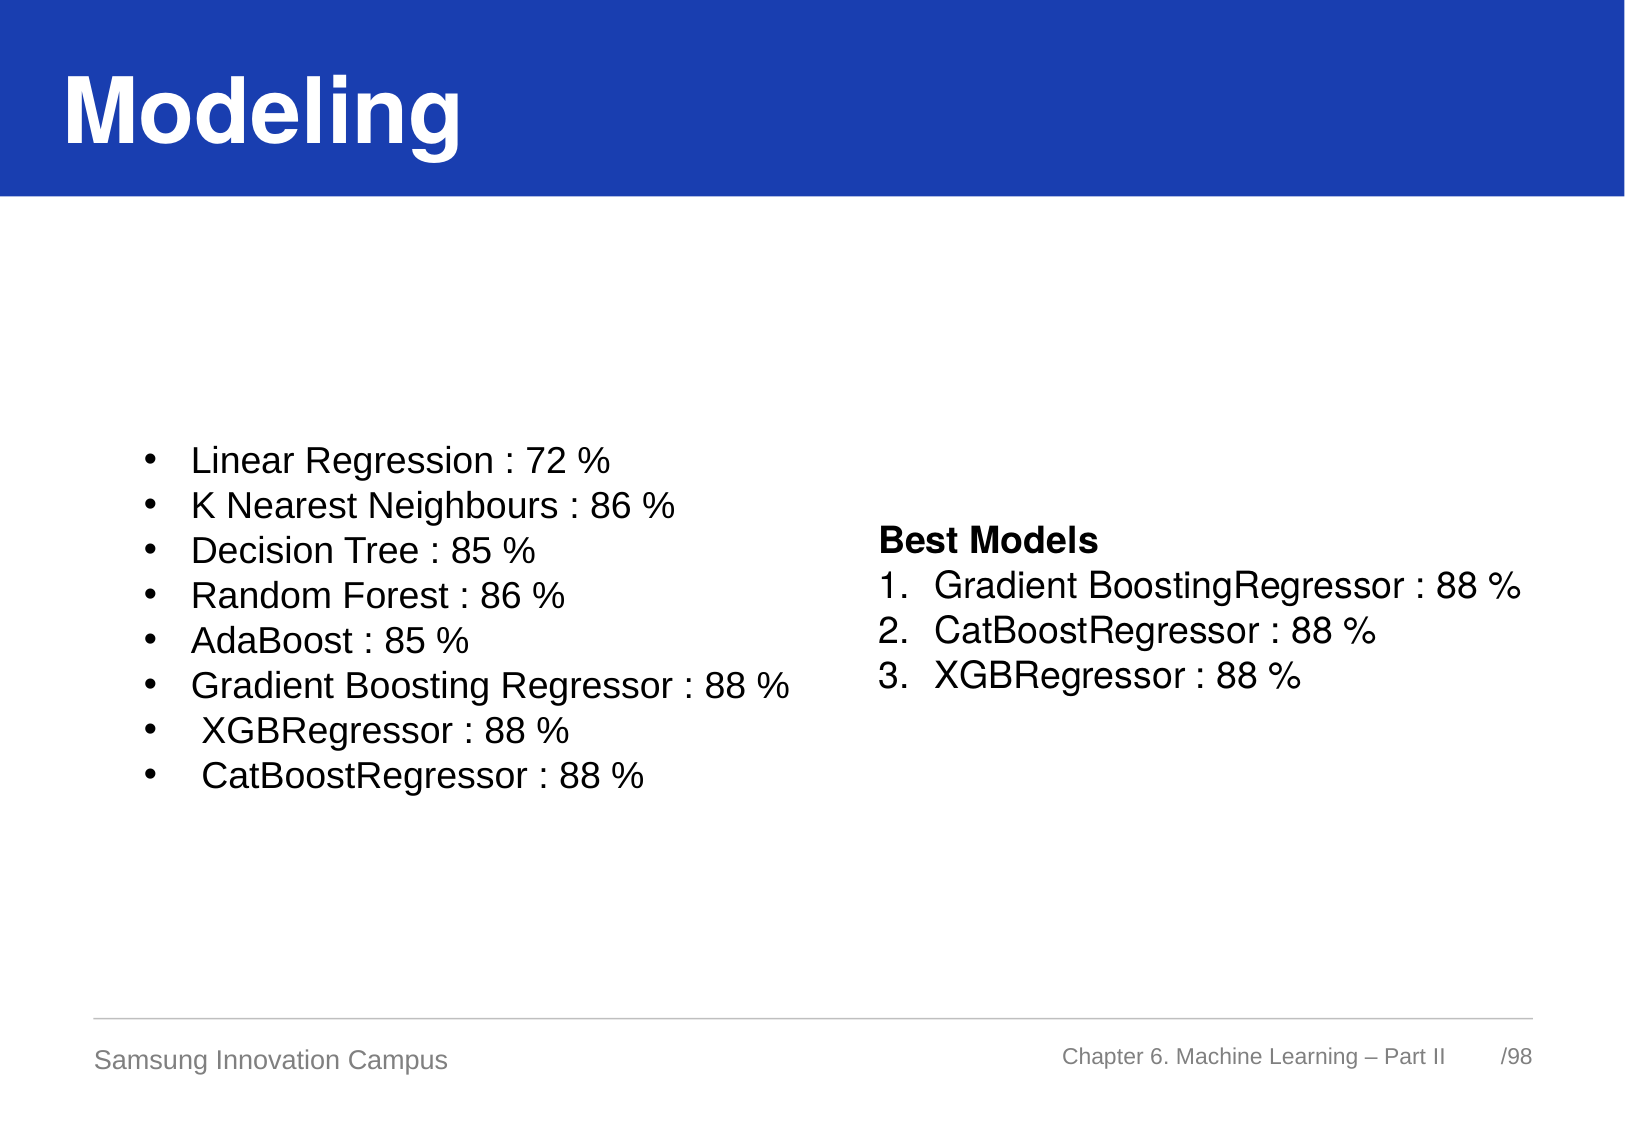

# Modeling
Linear Regression : 72 %
K Nearest Neighbours : 86 %
Decision Tree : 85 %
Random Forest : 86 %
AdaBoost : 85 %
Gradient Boosting Regressor : 88 %
 XGBRegressor : 88 %
 CatBoostRegressor : 88 %
Best Models
Gradient BoostingRegressor : 88 %
CatBoostRegressor : 88 %
XGBRegressor : 88 %